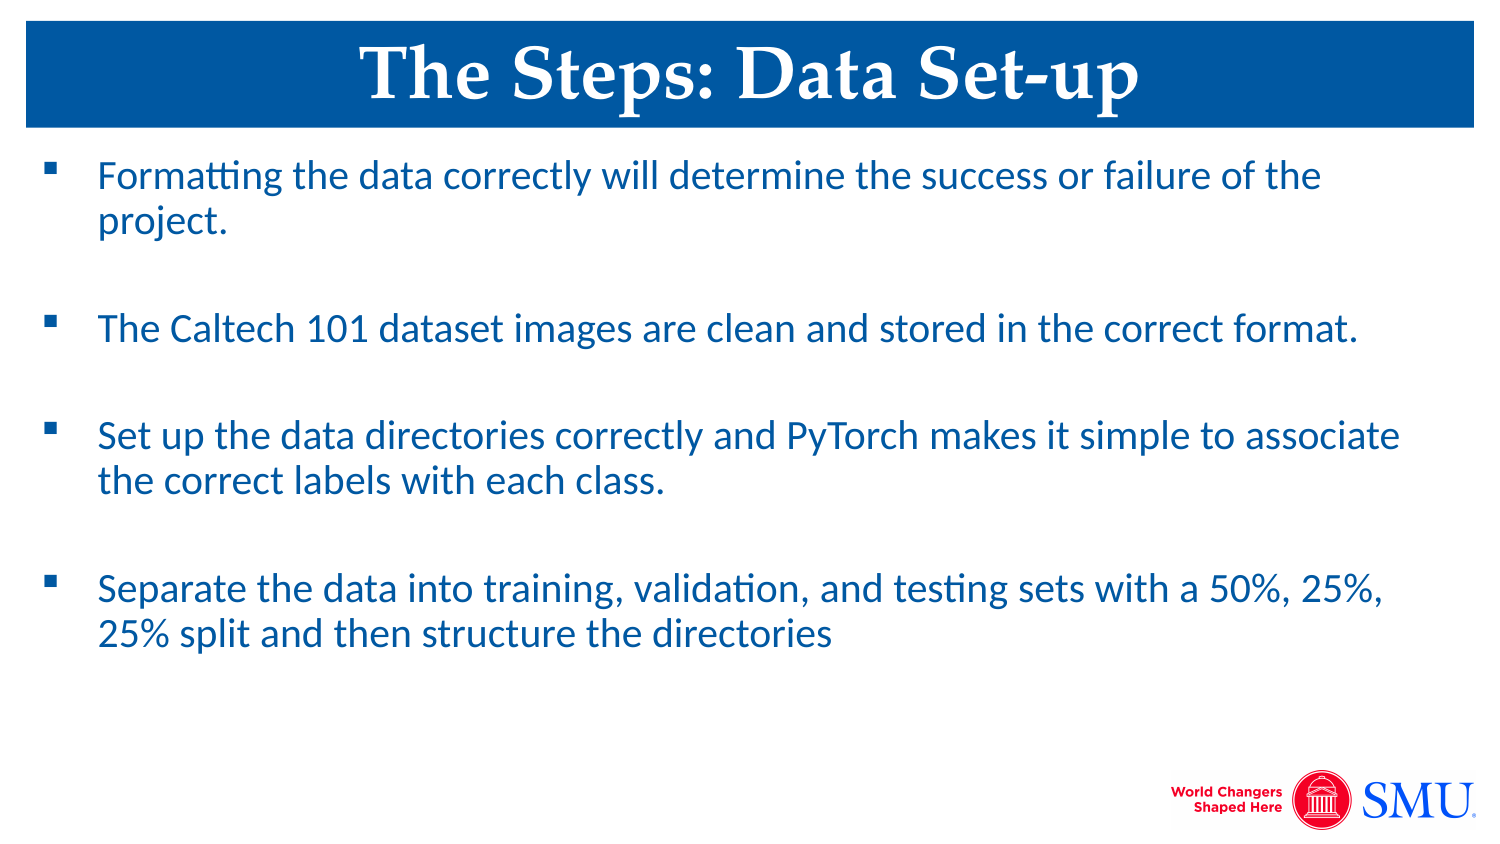

# The Steps: Data Set-up
Formatting the data correctly will determine the success or failure of the project.
The Caltech 101 dataset images are clean and stored in the correct format.
Set up the data directories correctly and PyTorch makes it simple to associate the correct labels with each class.
Separate the data into training, validation, and testing sets with a 50%, 25%, 25% split and then structure the directories